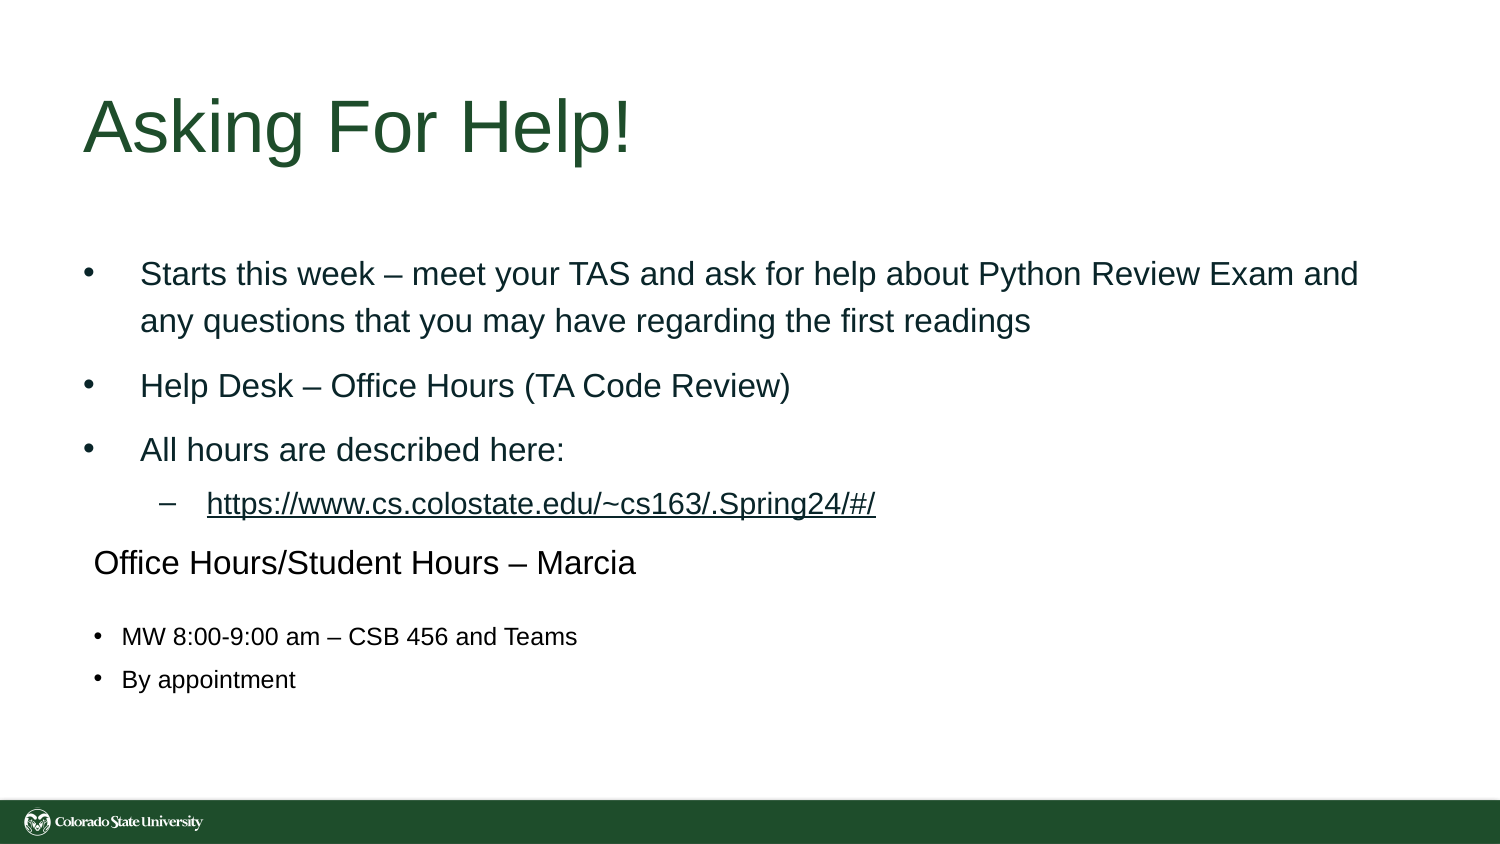

# Asking For Help!
Starts this week – meet your TAS and ask for help about Python Review Exam and any questions that you may have regarding the first readings
Help Desk – Office Hours (TA Code Review)
All hours are described here:
https://www.cs.colostate.edu/~cs163/.Spring24/#/
Office Hours/Student Hours – Marcia

MW 8:00-9:00 am – CSB 456 and Teams
By appointment